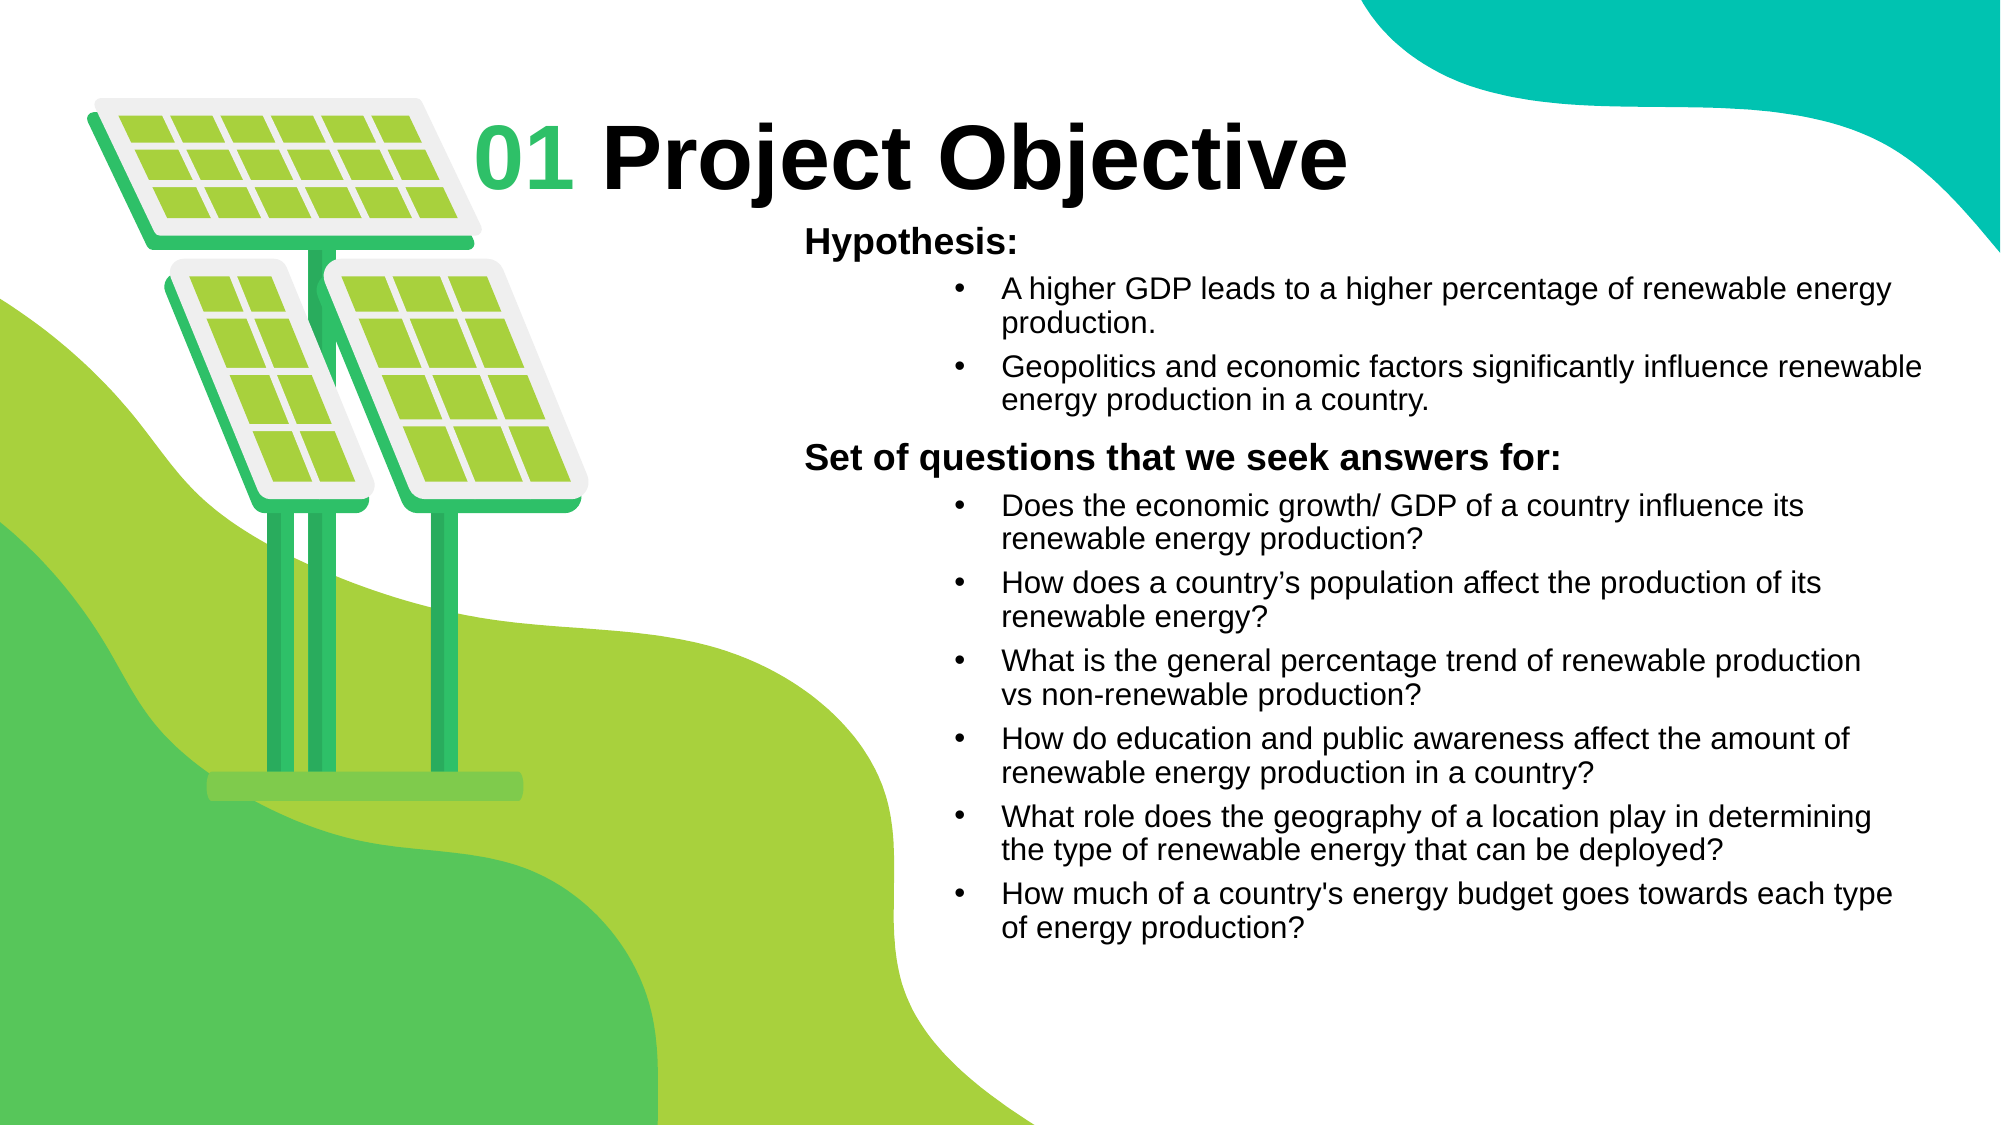

# 01 Project Objective
Hypothesis:
A higher GDP leads to a higher percentage of renewable energy production.
Geopolitics and economic factors significantly influence renewable energy production in a country.
Set of questions that we seek answers for:
Does the economic growth/ GDP of a country influence its renewable energy production?
How does a country’s population affect the production of its renewable energy?
What is the general percentage trend of renewable production vs non-renewable production?
How do education and public awareness affect the amount of renewable energy production in a country?
What role does the geography of a location play in determining the type of renewable energy that can be deployed?
How much of a country's energy budget goes towards each type of energy production?